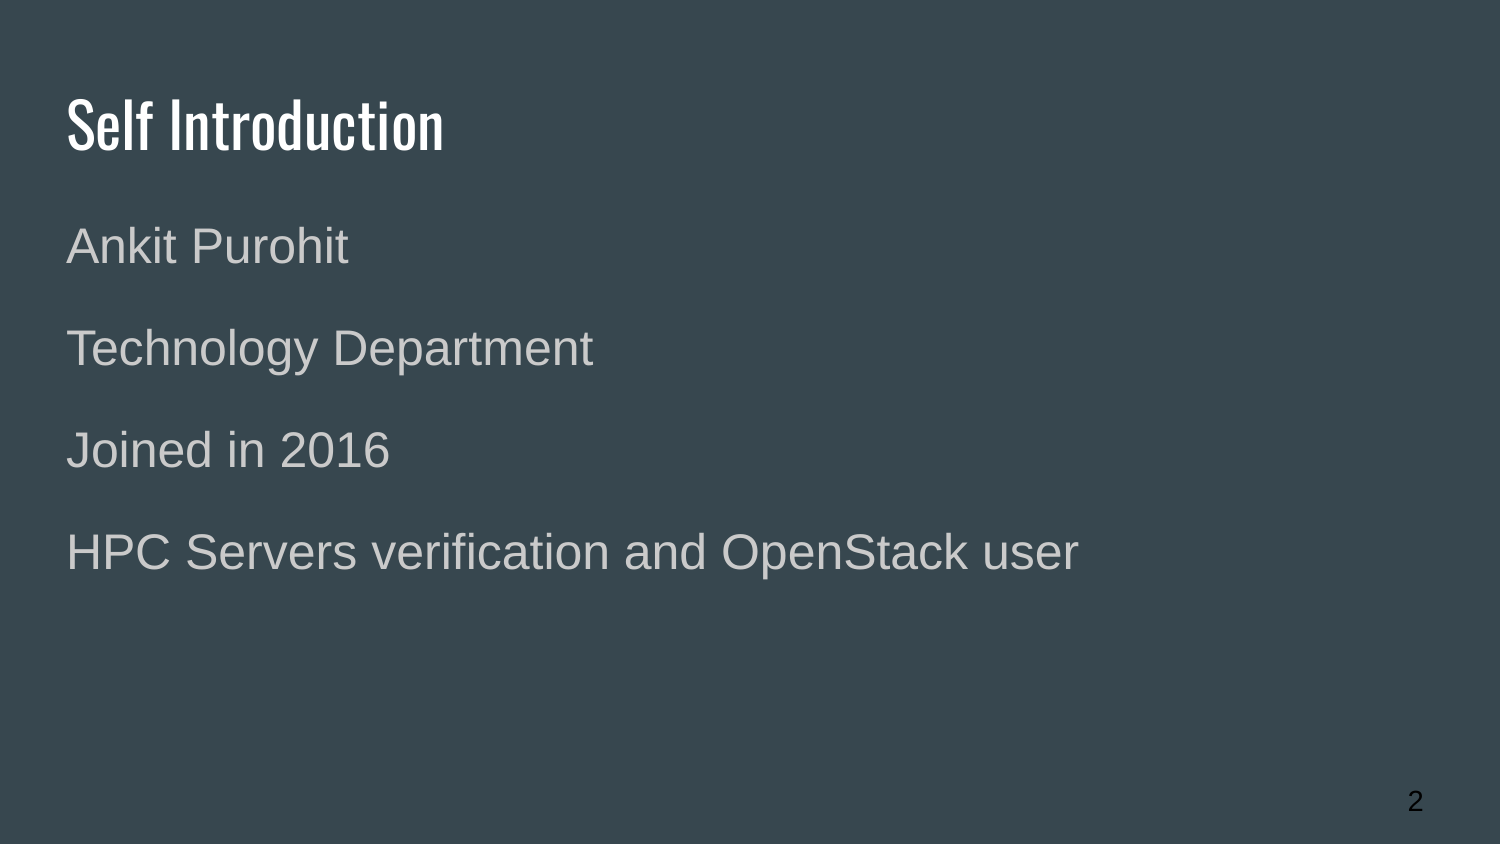

# Self Introduction
Ankit Purohit
Technology Department
Joined in 2016
HPC Servers verification and OpenStack user

2